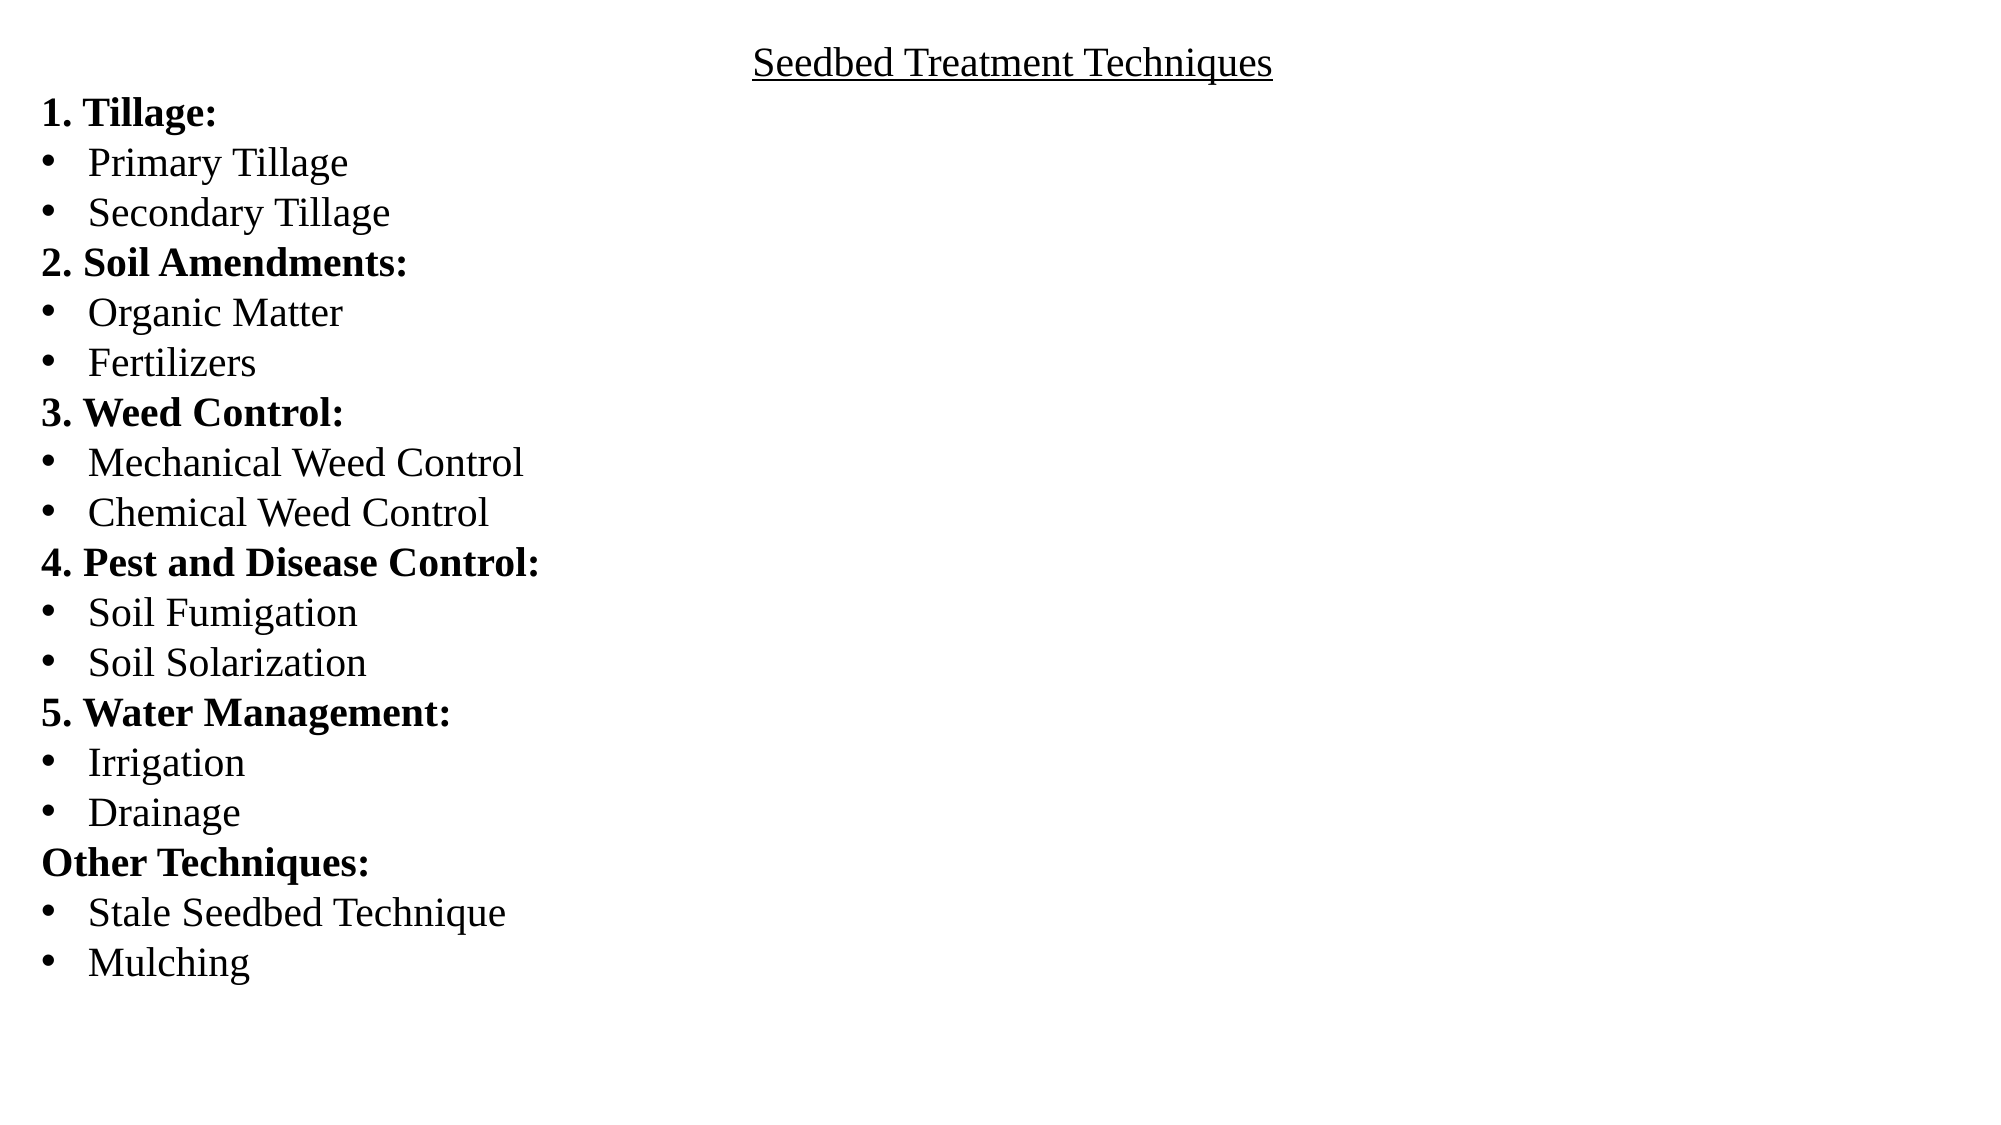

Seedbed Treatment Techniques
1. Tillage:
Primary Tillage
Secondary Tillage
2. Soil Amendments:
Organic Matter
Fertilizers
3. Weed Control:
Mechanical Weed Control
Chemical Weed Control
4. Pest and Disease Control:
Soil Fumigation
Soil Solarization
5. Water Management:
Irrigation
Drainage
Other Techniques:
Stale Seedbed Technique
Mulching